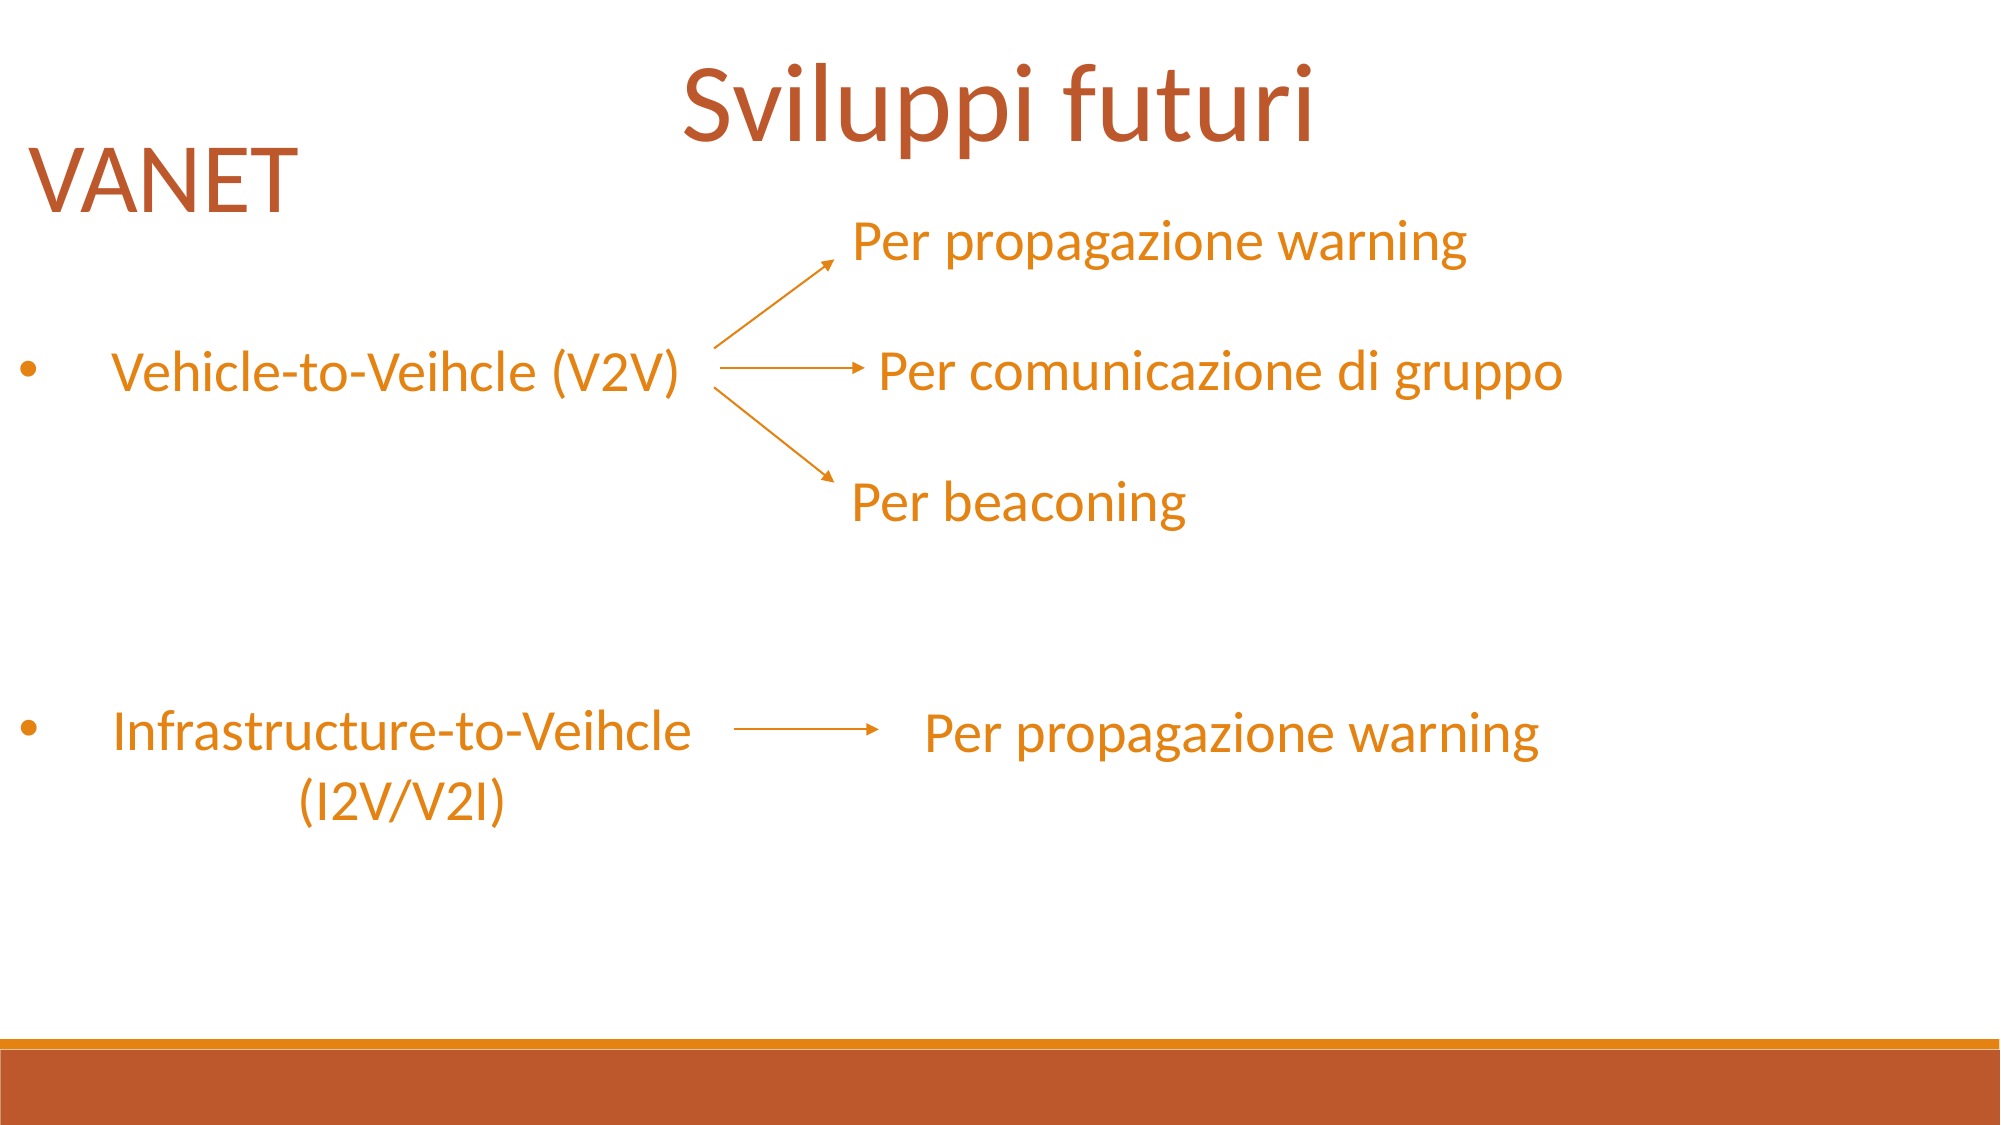

Sviluppi futuri
VANET
Per propagazione warning
Per comunicazione di gruppo
Vehicle-to-Veihcle (V2V)
Per beaconing
Infrastructure-to-Veihcle (I2V/V2I)
Per propagazione warning